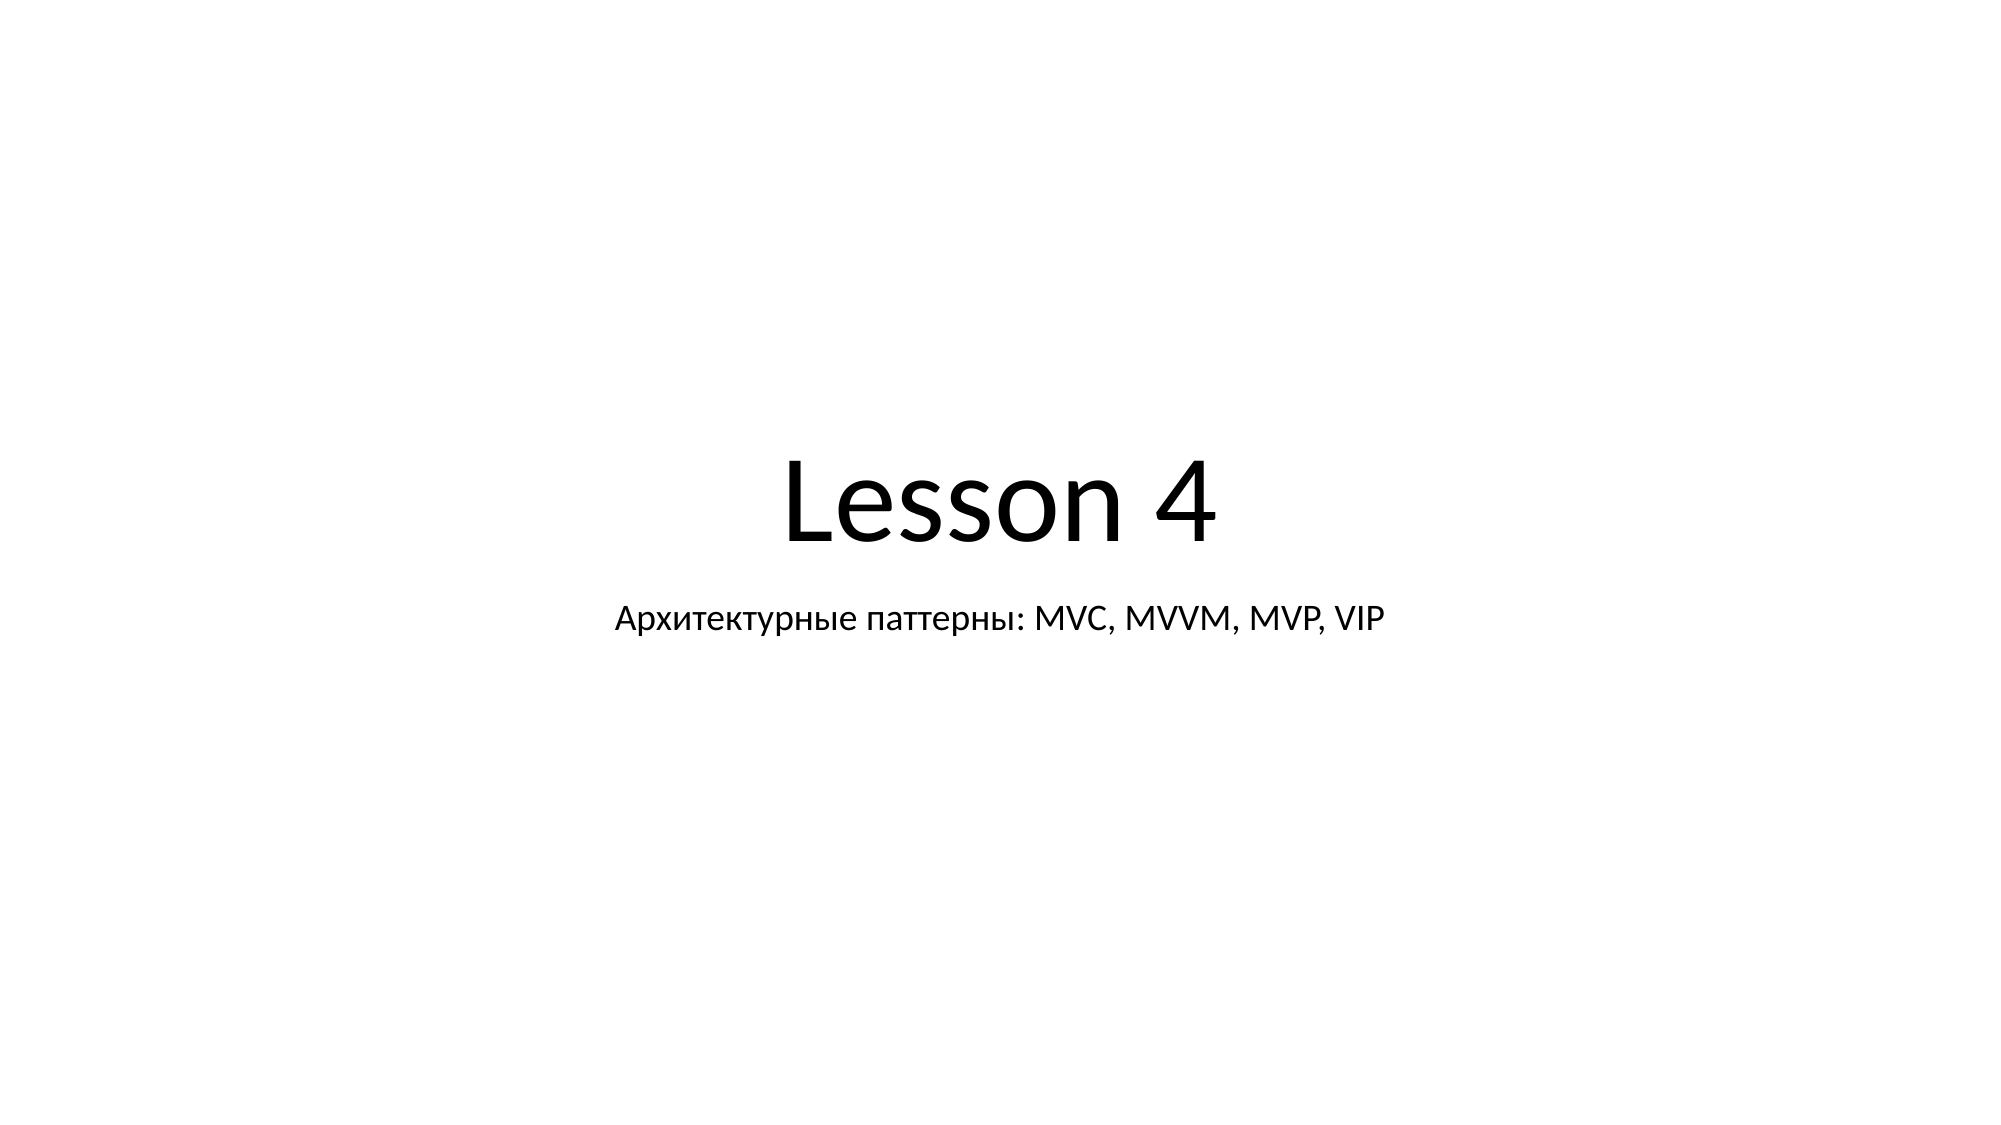

# Lesson 4
Архитектурные паттерны: MVC, MVVM, MVP, VIP